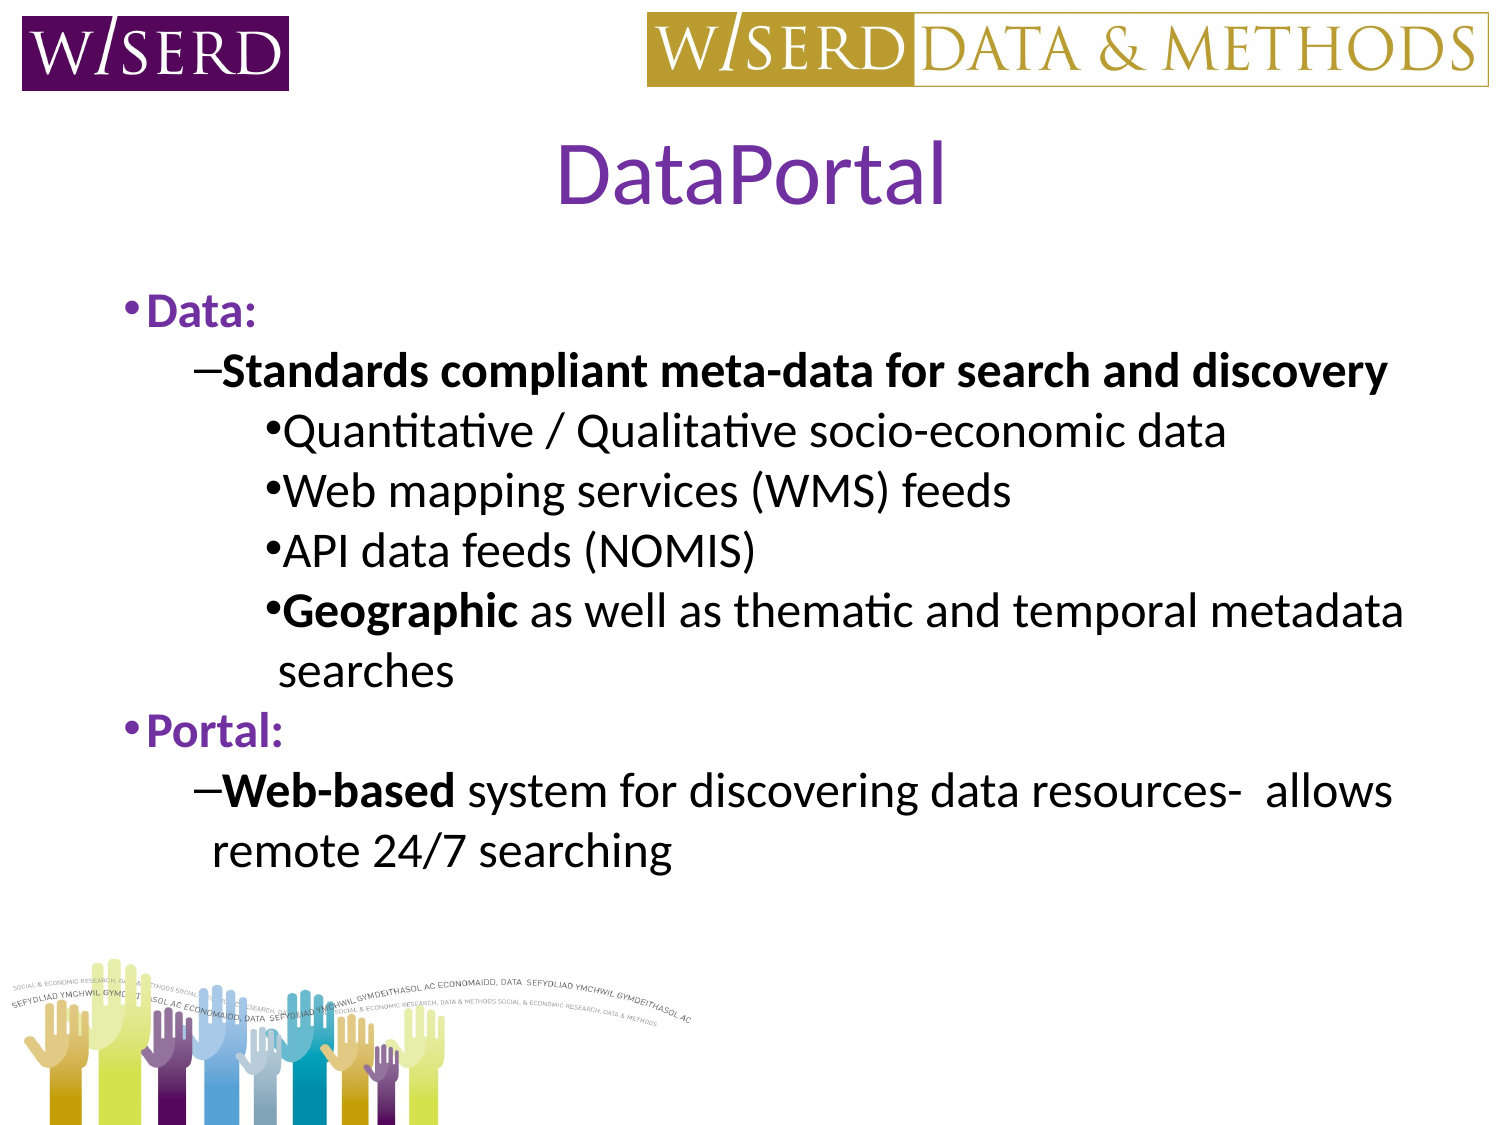

# DataPortal
Data:
Standards compliant meta-data for search and discovery
Quantitative / Qualitative socio-economic data
Web mapping services (WMS) feeds
API data feeds (NOMIS)
Geographic as well as thematic and temporal metadata searches
Portal:
Web-based system for discovering data resources-  allows remote 24/7 searching